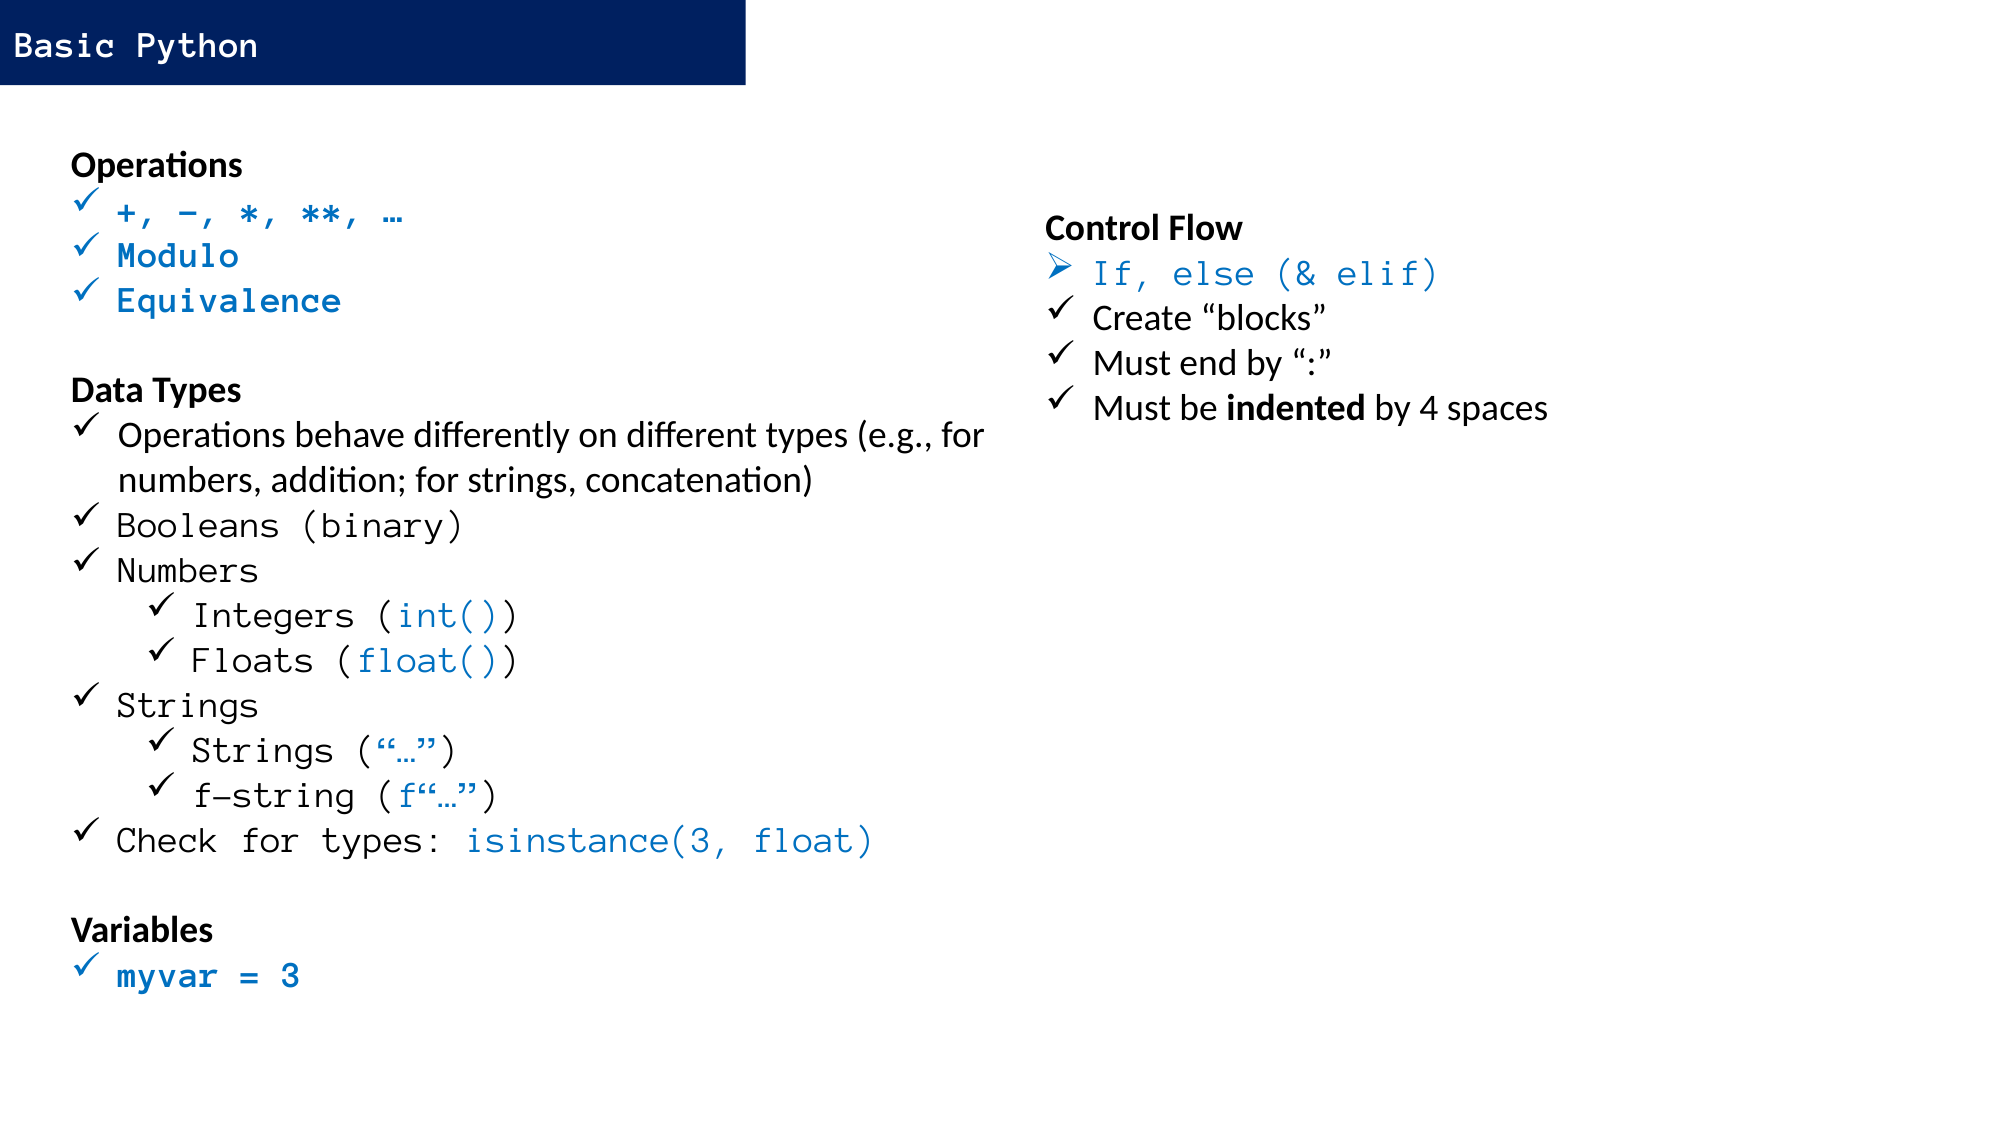

Basic Python
Control Flow
If, else (& elif)
Create “blocks”
Must end by “:”
Must be indented by 4 spaces

Operations
+, -, *, **, …
Modulo
Equivalence

Data Types
Operations behave differently on different types (e.g., for numbers, addition; for strings, concatenation)
Booleans (binary)
Numbers
Integers (int())
Floats (float())
Strings
Strings (“…”)
f-string (f“…”)
Check for types: isinstance(3, float)

Variables
myvar = 3